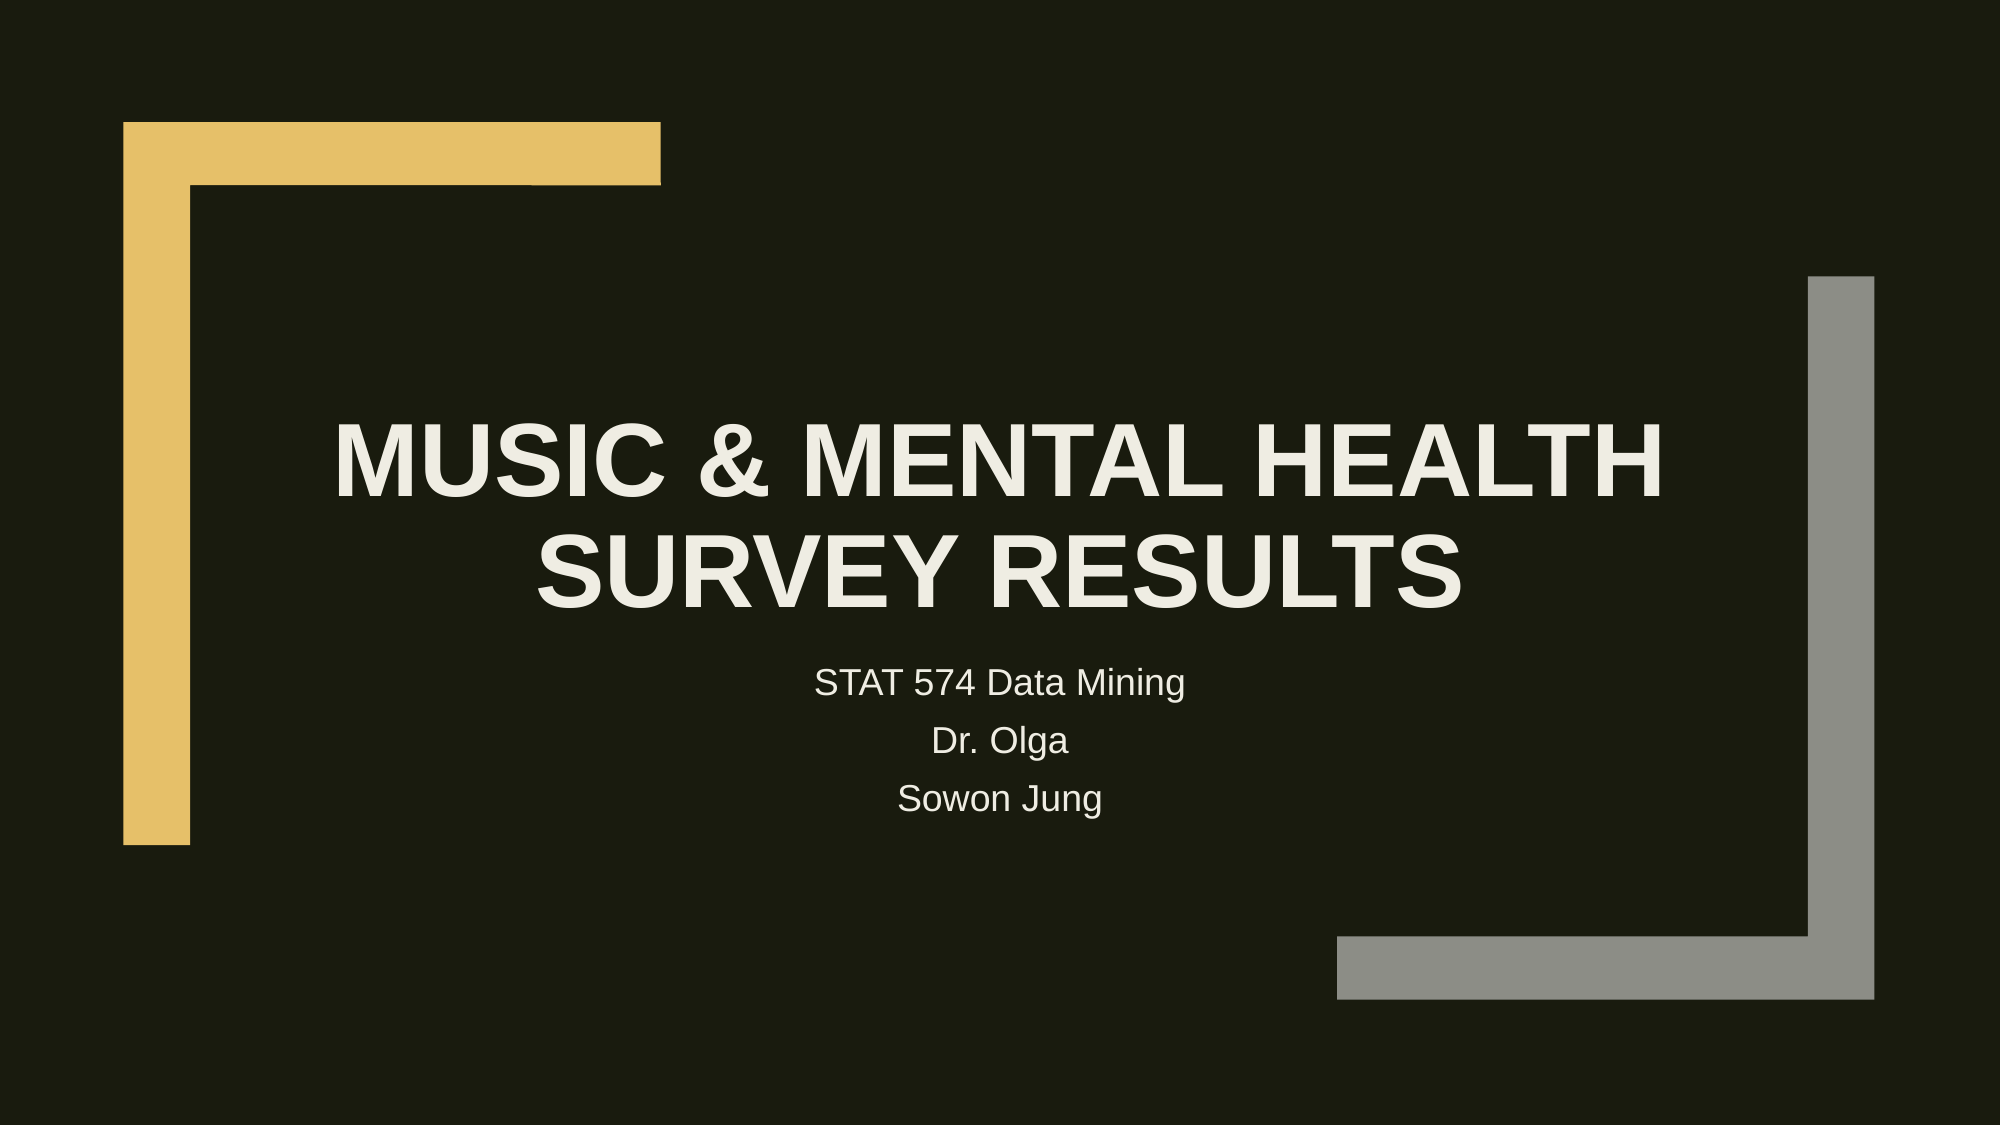

# Music & Mental Health Survey Results
STAT 574 Data Mining
Dr. Olga
Sowon Jung